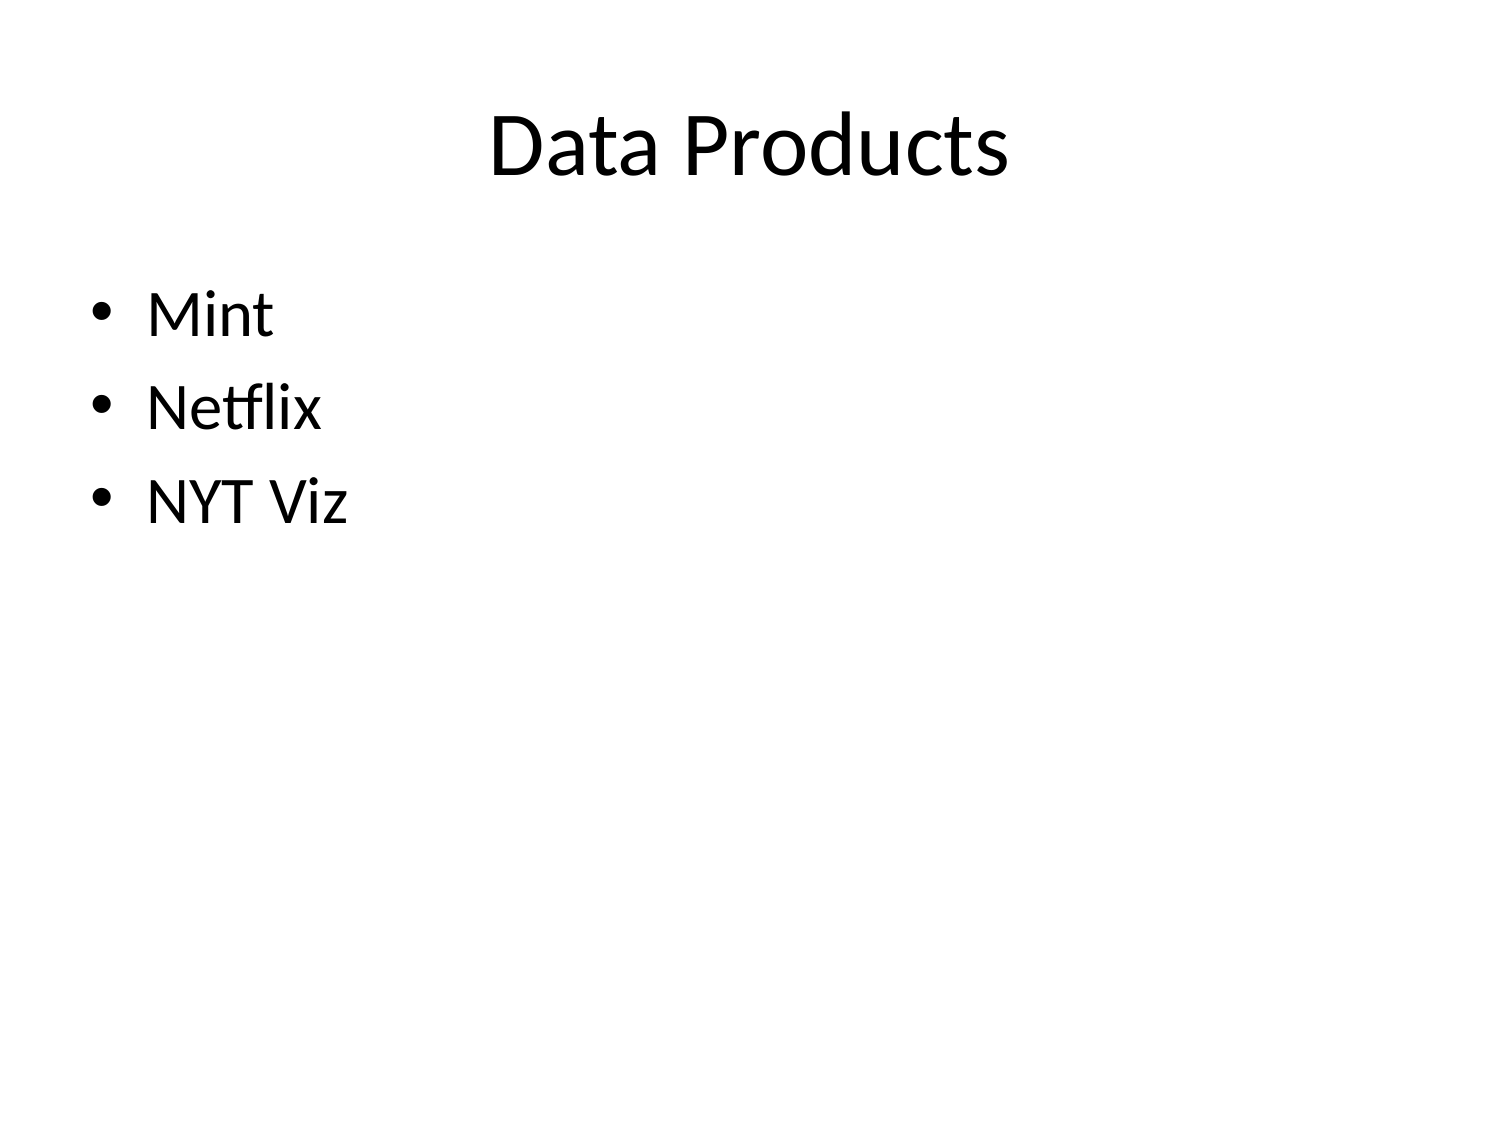

# Data Products
Mint
Netflix
NYT Viz